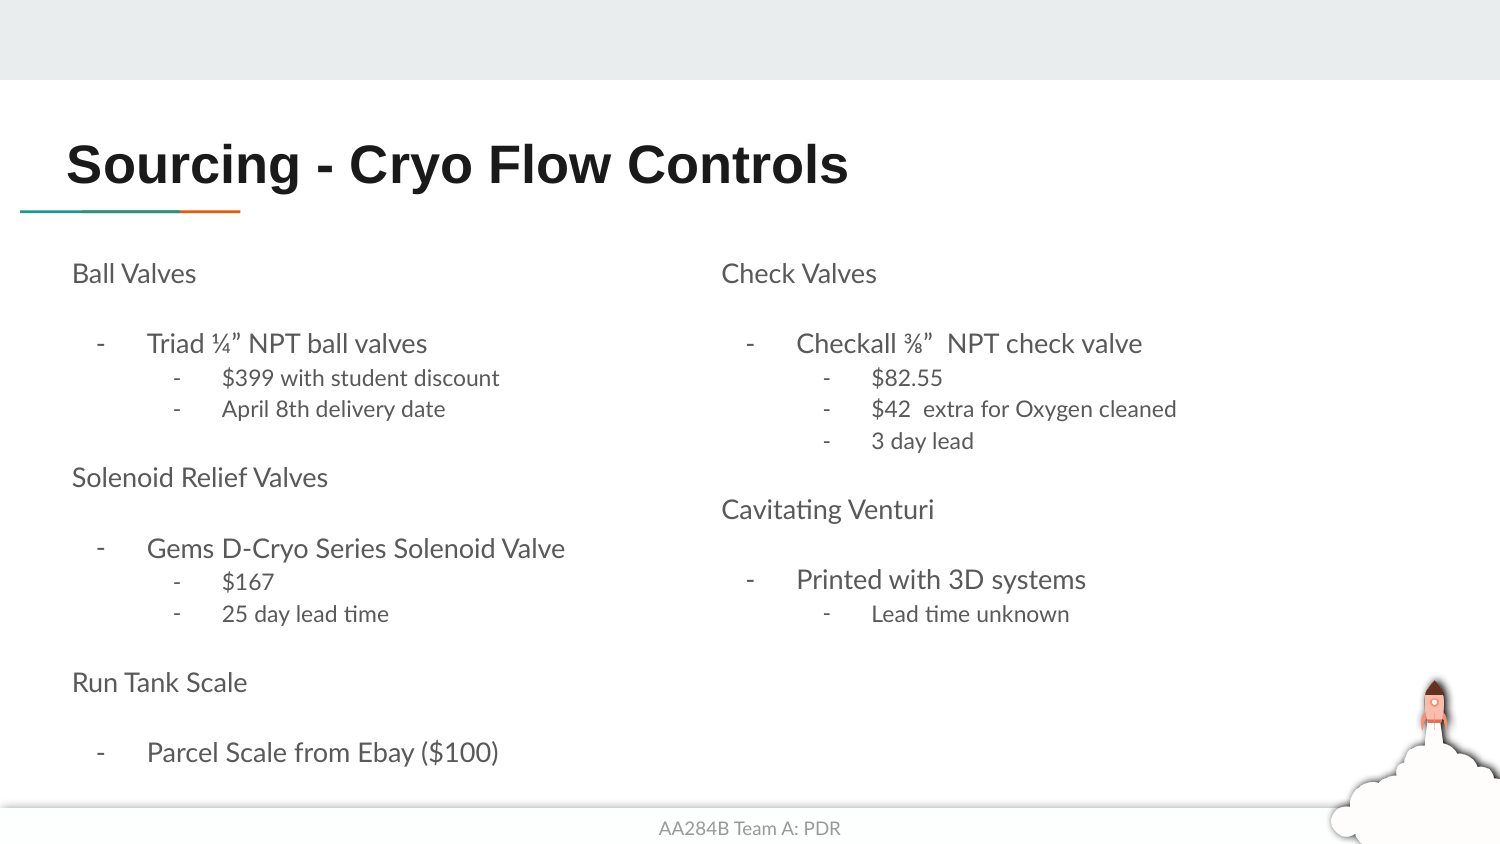

# Sourcing - Cryo Flow Controls
Ball Valves
Triad ¼” NPT ball valves
$399 with student discount
April 8th delivery date
Solenoid Relief Valves
Gems D-Cryo Series Solenoid Valve
$167
25 day lead time
Run Tank Scale
Parcel Scale from Ebay ($100)

Check Valves
Checkall ⅜”  NPT check valve
$82.55
$42  extra for Oxygen cleaned
3 day lead
Cavitating Venturi
Printed with 3D systems
Lead time unknown